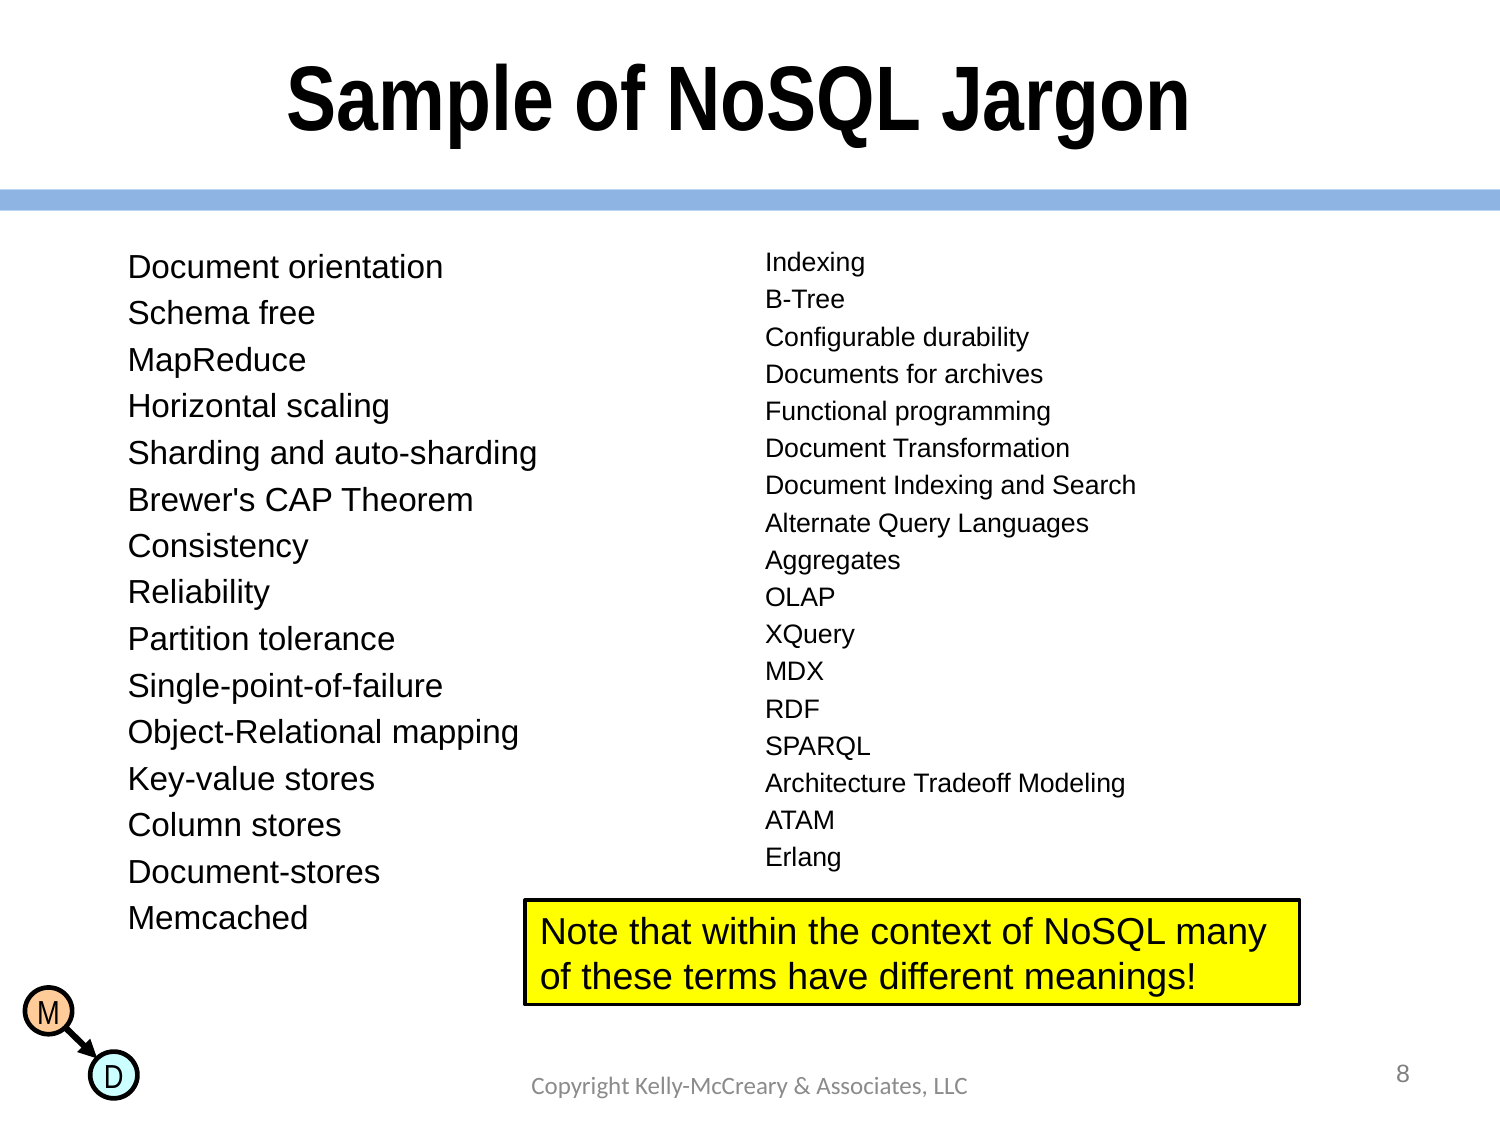

# Sample of NoSQL Jargon
Document orientation
Schema free
MapReduce
Horizontal scaling
Sharding and auto-sharding
Brewer's CAP Theorem
Consistency
Reliability
Partition tolerance
Single-point-of-failure
Object-Relational mapping
Key-value stores
Column stores
Document-stores
Memcached
Indexing
B-Tree
Configurable durability
Documents for archives
Functional programming
Document Transformation
Document Indexing and Search
Alternate Query Languages
Aggregates
OLAP
XQuery
MDX
RDF
SPARQL
Architecture Tradeoff Modeling
ATAM
Erlang
Note that within the context of NoSQL many of these terms have different meanings!
8
Copyright Kelly-McCreary & Associates, LLC